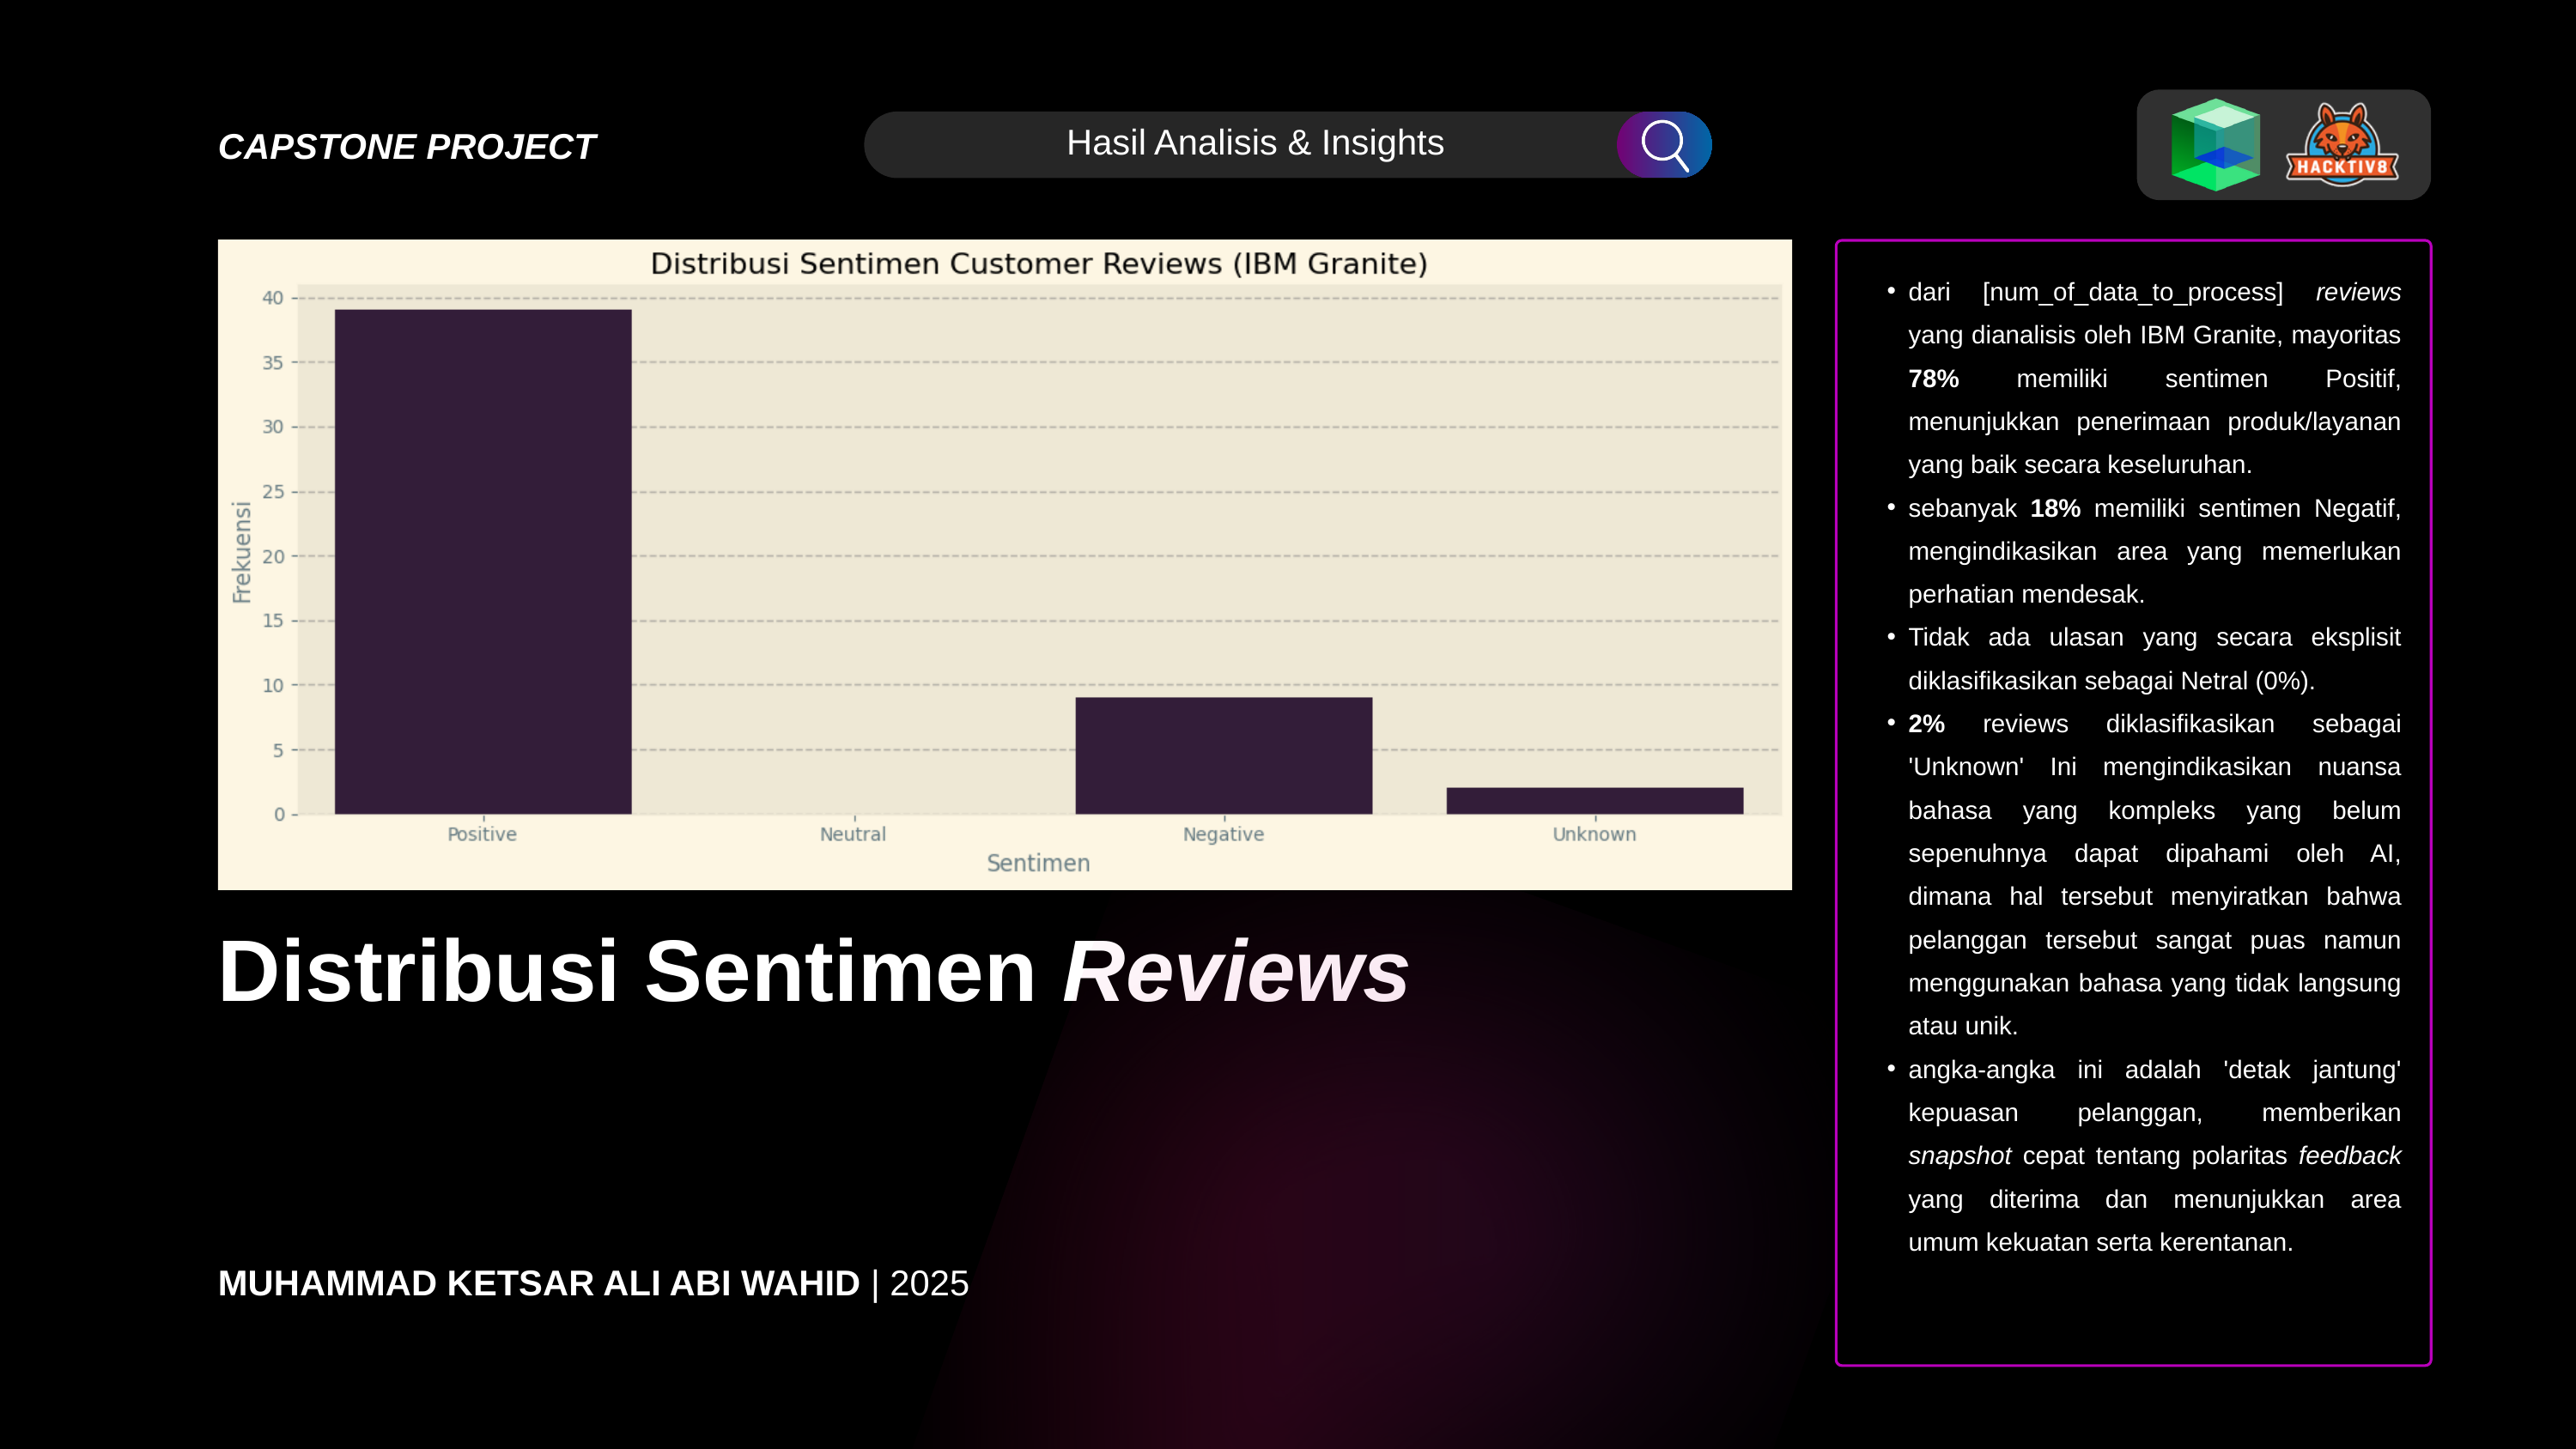

Hasil Analisis & Insights
CAPSTONE PROJECT

dari [num_of_data_to_process] reviews yang dianalisis oleh IBM Granite, mayoritas 78% memiliki sentimen Positif, menunjukkan penerimaan produk/layanan yang baik secara keseluruhan.
sebanyak 18% memiliki sentimen Negatif, mengindikasikan area yang memerlukan perhatian mendesak.
Tidak ada ulasan yang secara eksplisit diklasifikasikan sebagai Netral (0%).
2% reviews diklasifikasikan sebagai 'Unknown' Ini mengindikasikan nuansa bahasa yang kompleks yang belum sepenuhnya dapat dipahami oleh AI, dimana hal tersebut menyiratkan bahwa pelanggan tersebut sangat puas namun menggunakan bahasa yang tidak langsung atau unik.
angka-angka ini adalah 'detak jantung' kepuasan pelanggan, memberikan snapshot cepat tentang polaritas feedback yang diterima dan menunjukkan area umum kekuatan serta kerentanan.

Distribusi Sentimen Reviews
MUHAMMAD KETSAR ALI ABI WAHID | 2025